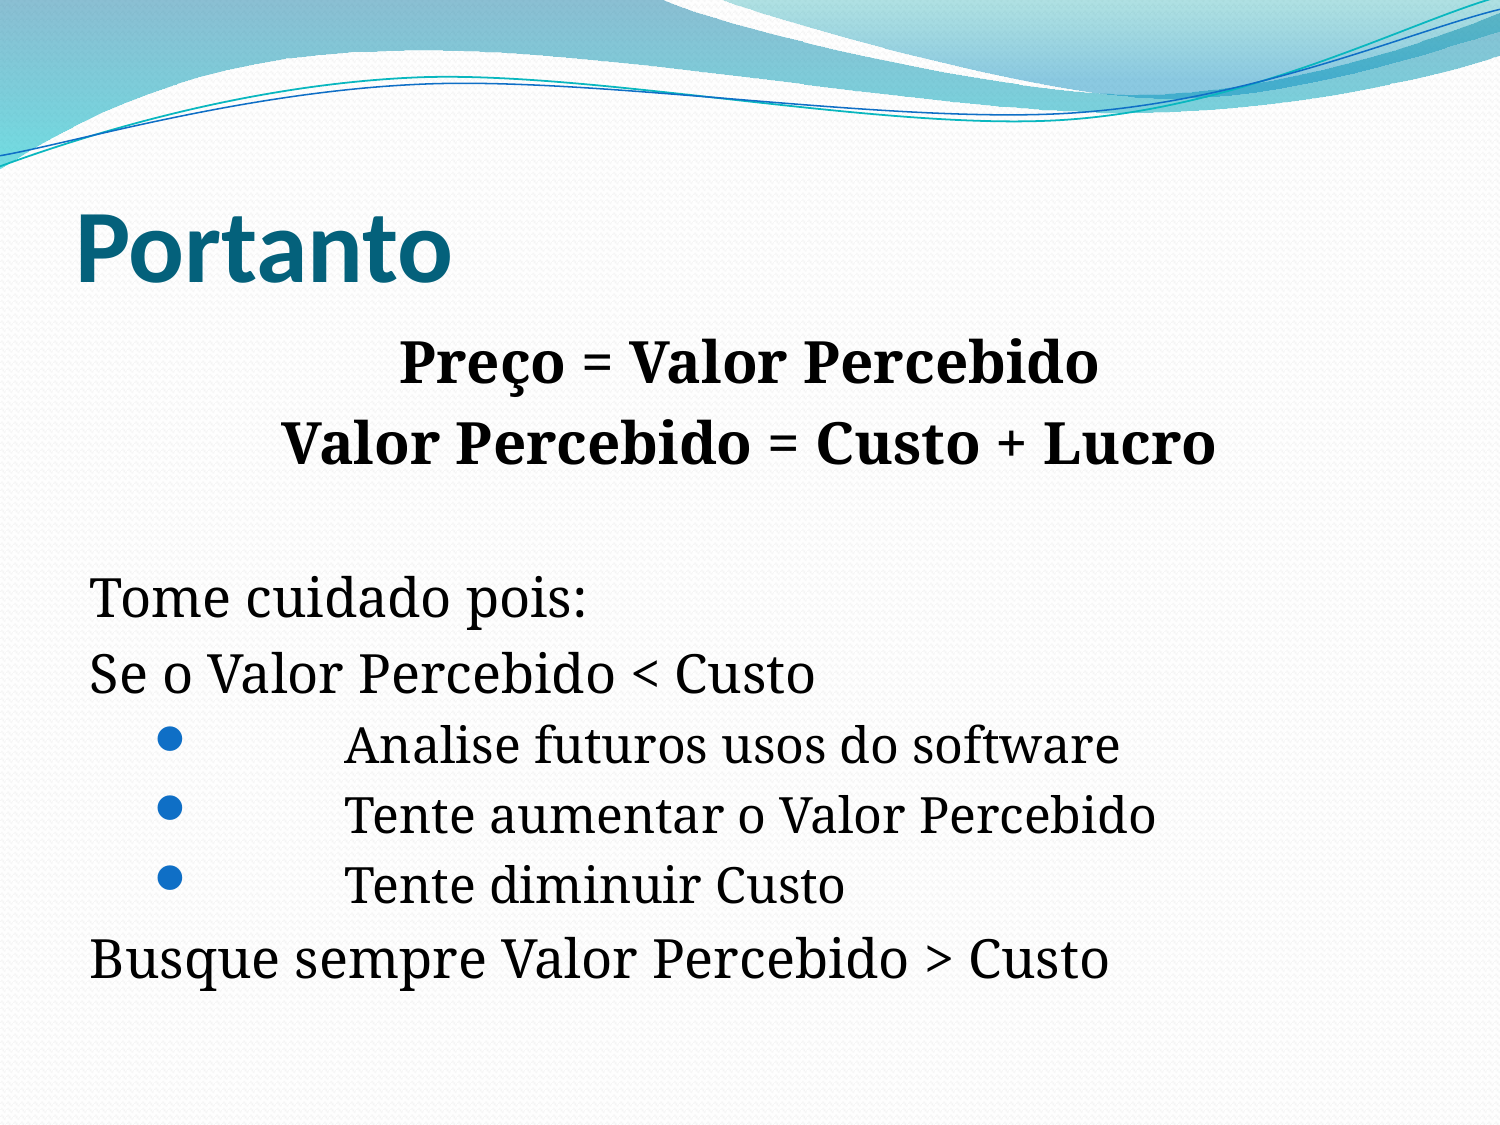

# Portanto
Preço = Valor Percebido
Valor Percebido = Custo + Lucro

Tome cuidado pois:
Se o Valor Percebido < Custo
	Analise futuros usos do software
	Tente aumentar o Valor Percebido
	Tente diminuir Custo
Busque sempre Valor Percebido > Custo